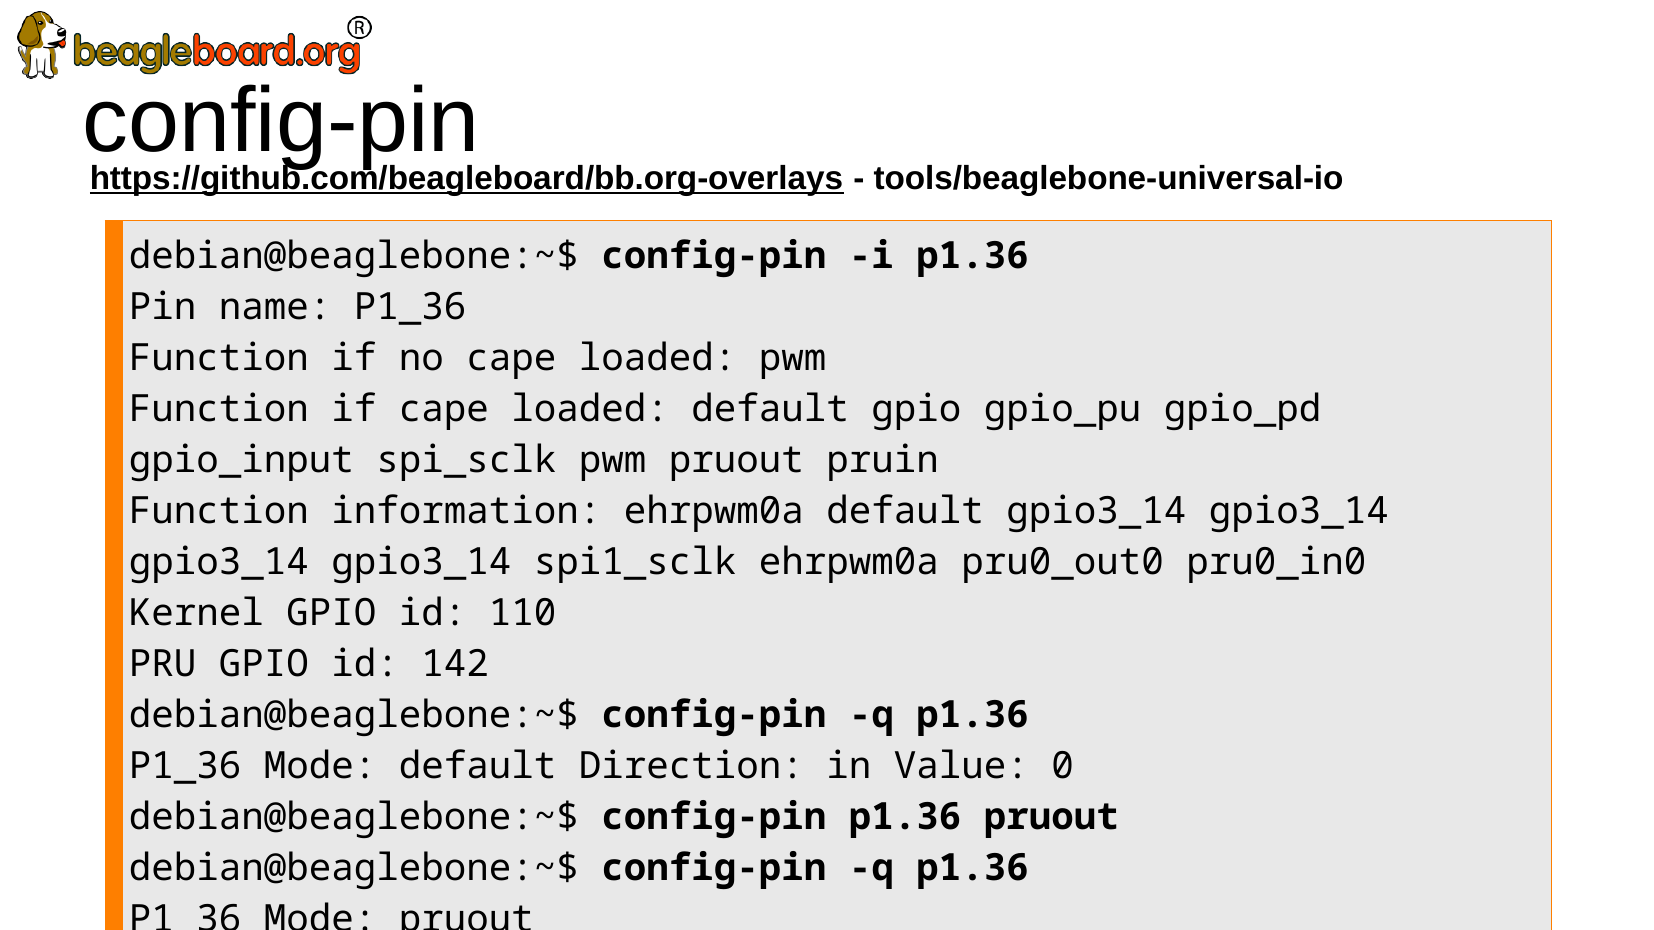

config-pin
https://github.com/beagleboard/bb.org-overlays - tools/beaglebone-universal-io
| debian@beaglebone:~$ config-pin -i p1.36 Pin name: P1\_36 Function if no cape loaded: pwm Function if cape loaded: default gpio gpio\_pu gpio\_pd gpio\_input spi\_sclk pwm pruout pruin Function information: ehrpwm0a default gpio3\_14 gpio3\_14 gpio3\_14 gpio3\_14 spi1\_sclk ehrpwm0a pru0\_out0 pru0\_in0 Kernel GPIO id: 110 PRU GPIO id: 142 debian@beaglebone:~$ config-pin -q p1.36 P1\_36 Mode: default Direction: in Value: 0 debian@beaglebone:~$ config-pin p1.36 pruout debian@beaglebone:~$ config-pin -q p1.36 P1\_36 Mode: pruout |
| --- |